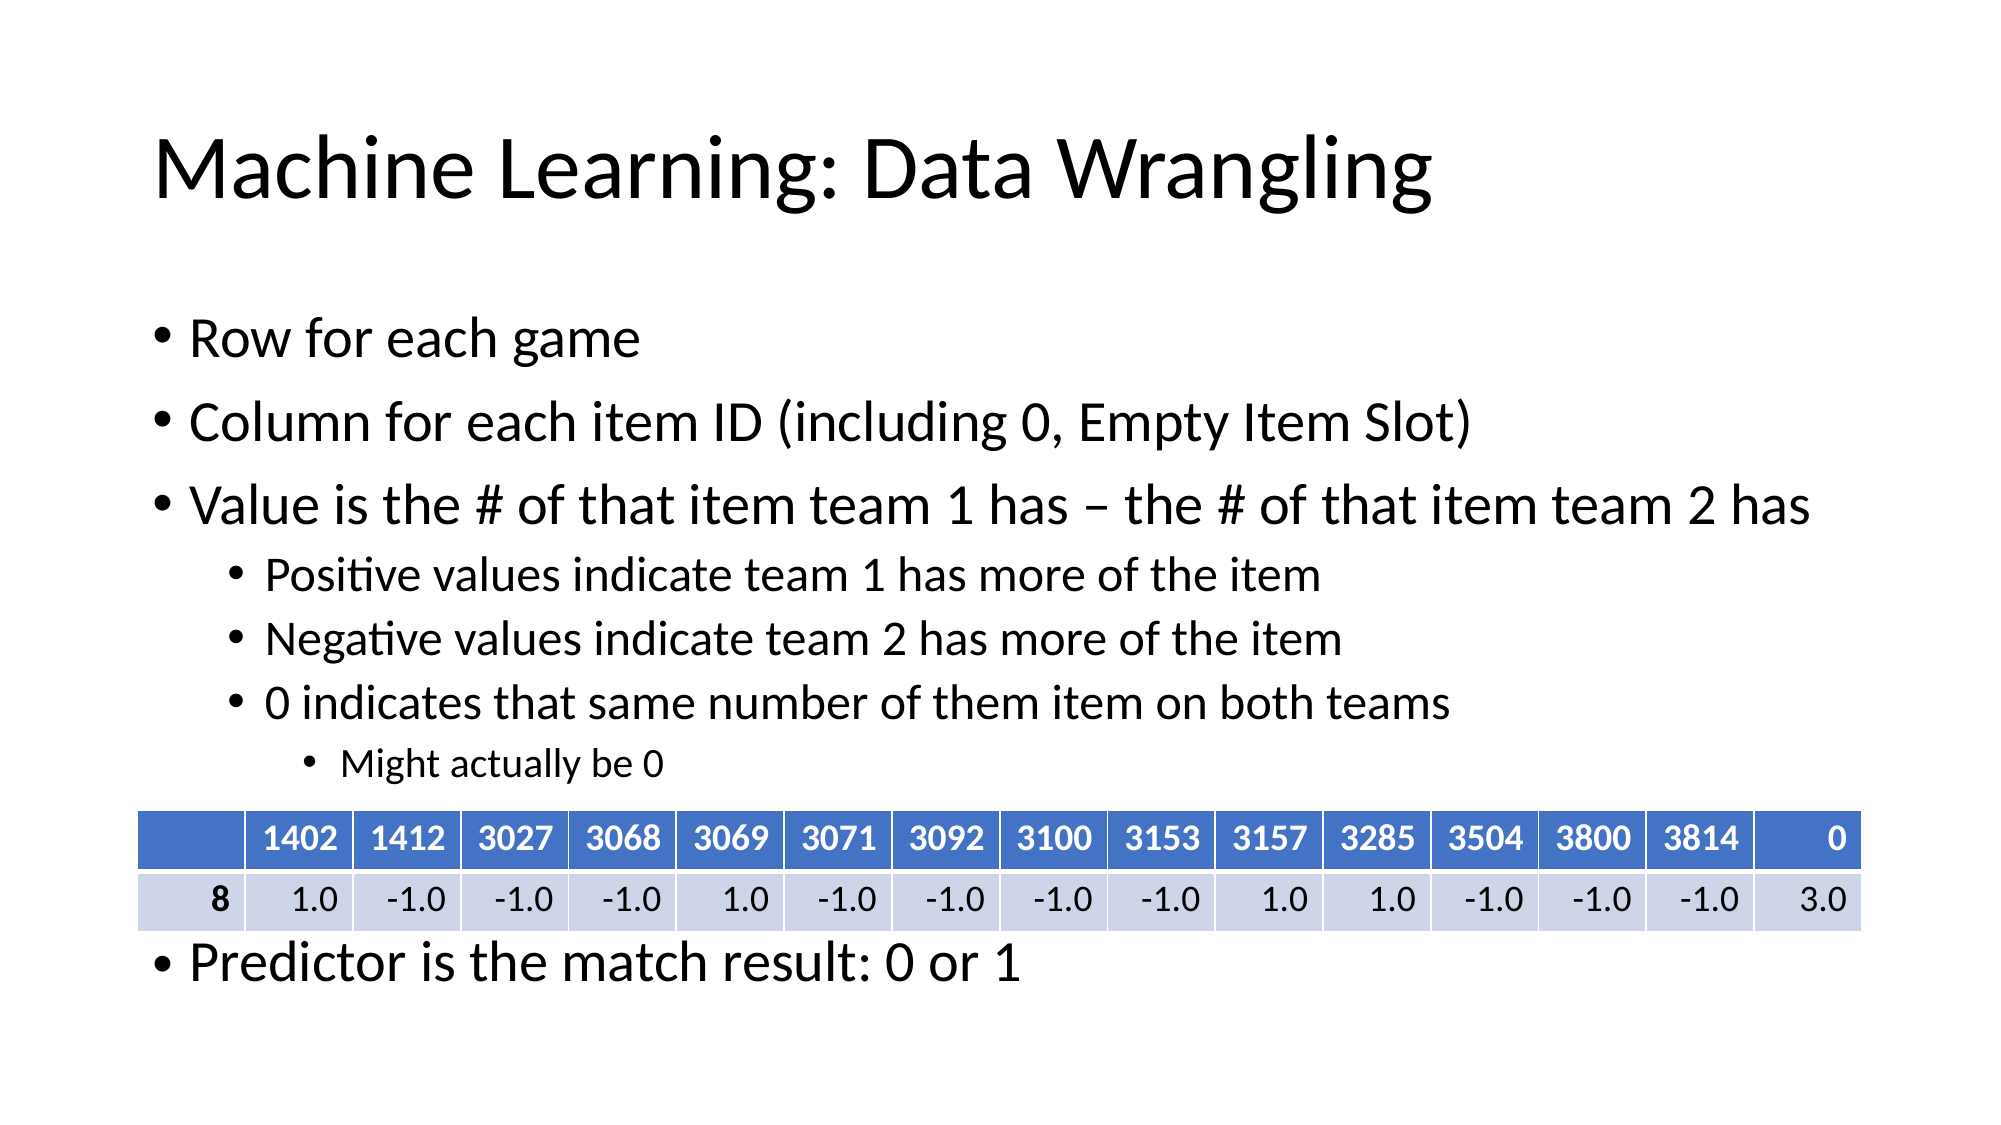

# Machine Learning: Data Wrangling
Row for each game
Column for each item ID (including 0, Empty Item Slot)
Value is the # of that item team 1 has – the # of that item team 2 has
Positive values indicate team 1 has more of the item
Negative values indicate team 2 has more of the item
0 indicates that same number of them item on both teams
Might actually be 0

|  | 1402 | 1412 | 3027 | 3068 | 3069 | 3071 | 3092 | 3100 | 3153 | 3157 | 3285 | 3504 | 3800 | 3814 | 0 |
| --- | --- | --- | --- | --- | --- | --- | --- | --- | --- | --- | --- | --- | --- | --- | --- |
| 8 | 1.0 | -1.0 | -1.0 | -1.0 | 1.0 | -1.0 | -1.0 | -1.0 | -1.0 | 1.0 | 1.0 | -1.0 | -1.0 | -1.0 | 3.0 |
Predictor is the match result: 0 or 1